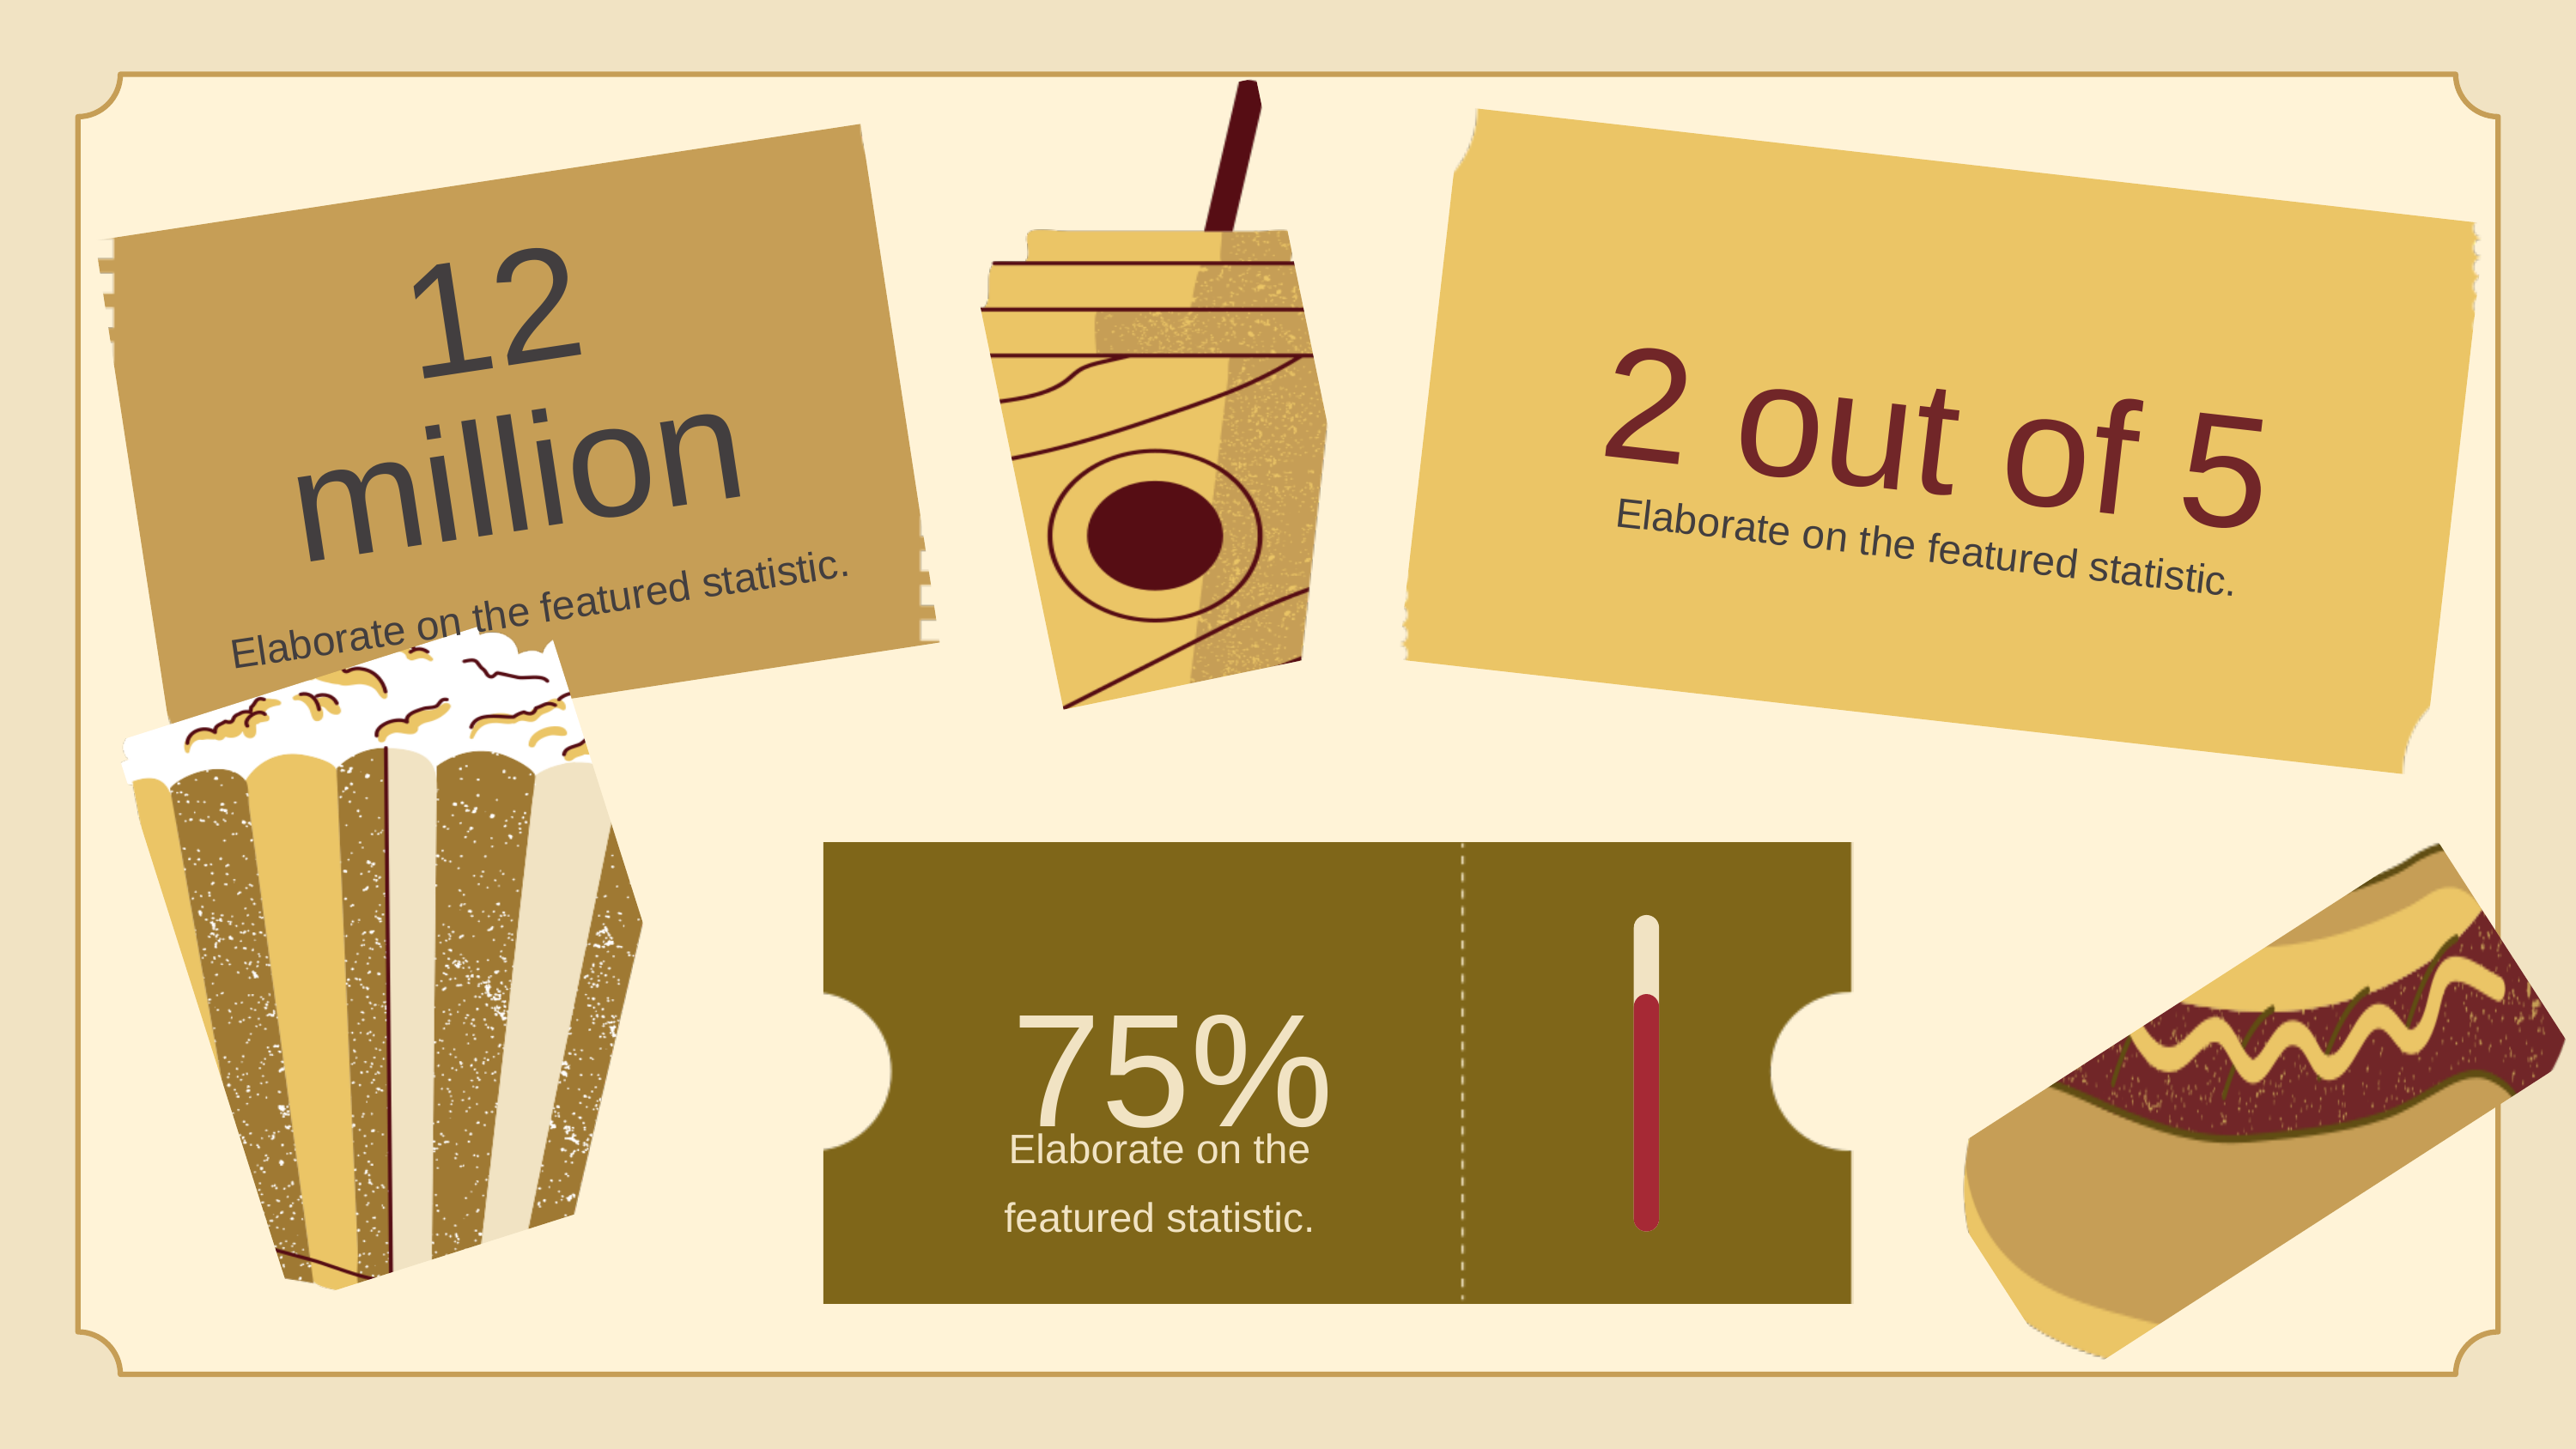

12 million
2 out of 5
Elaborate on the featured statistic.
Elaborate on the featured statistic.

75%

Elaborate on the
featured statistic.